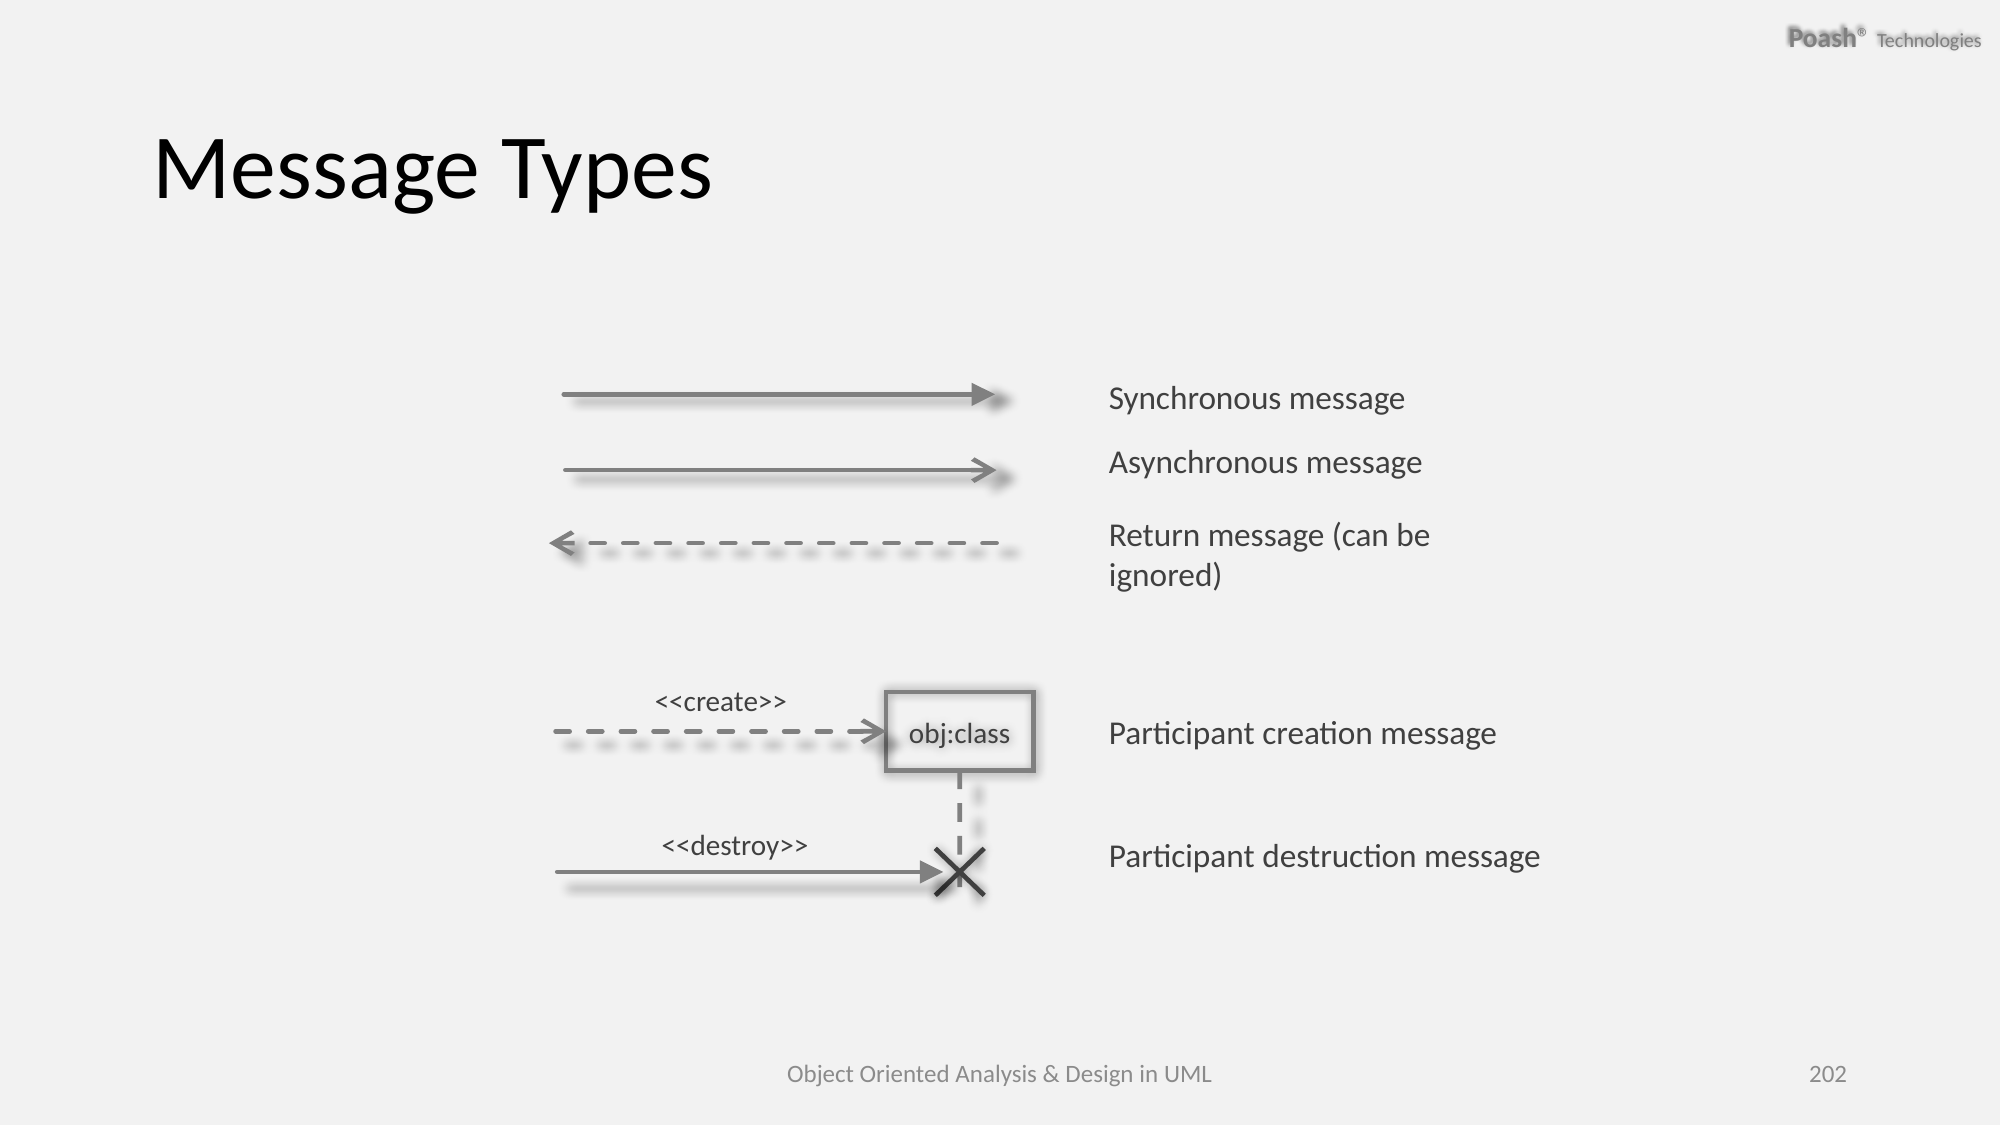

# Message Types
Synchronous message
Asynchronous message
Return message (can be ignored)
<<create>>
obj:class
Participant creation message
<<destroy>>

Participant destruction message
Object Oriented Analysis & Design in UML
202